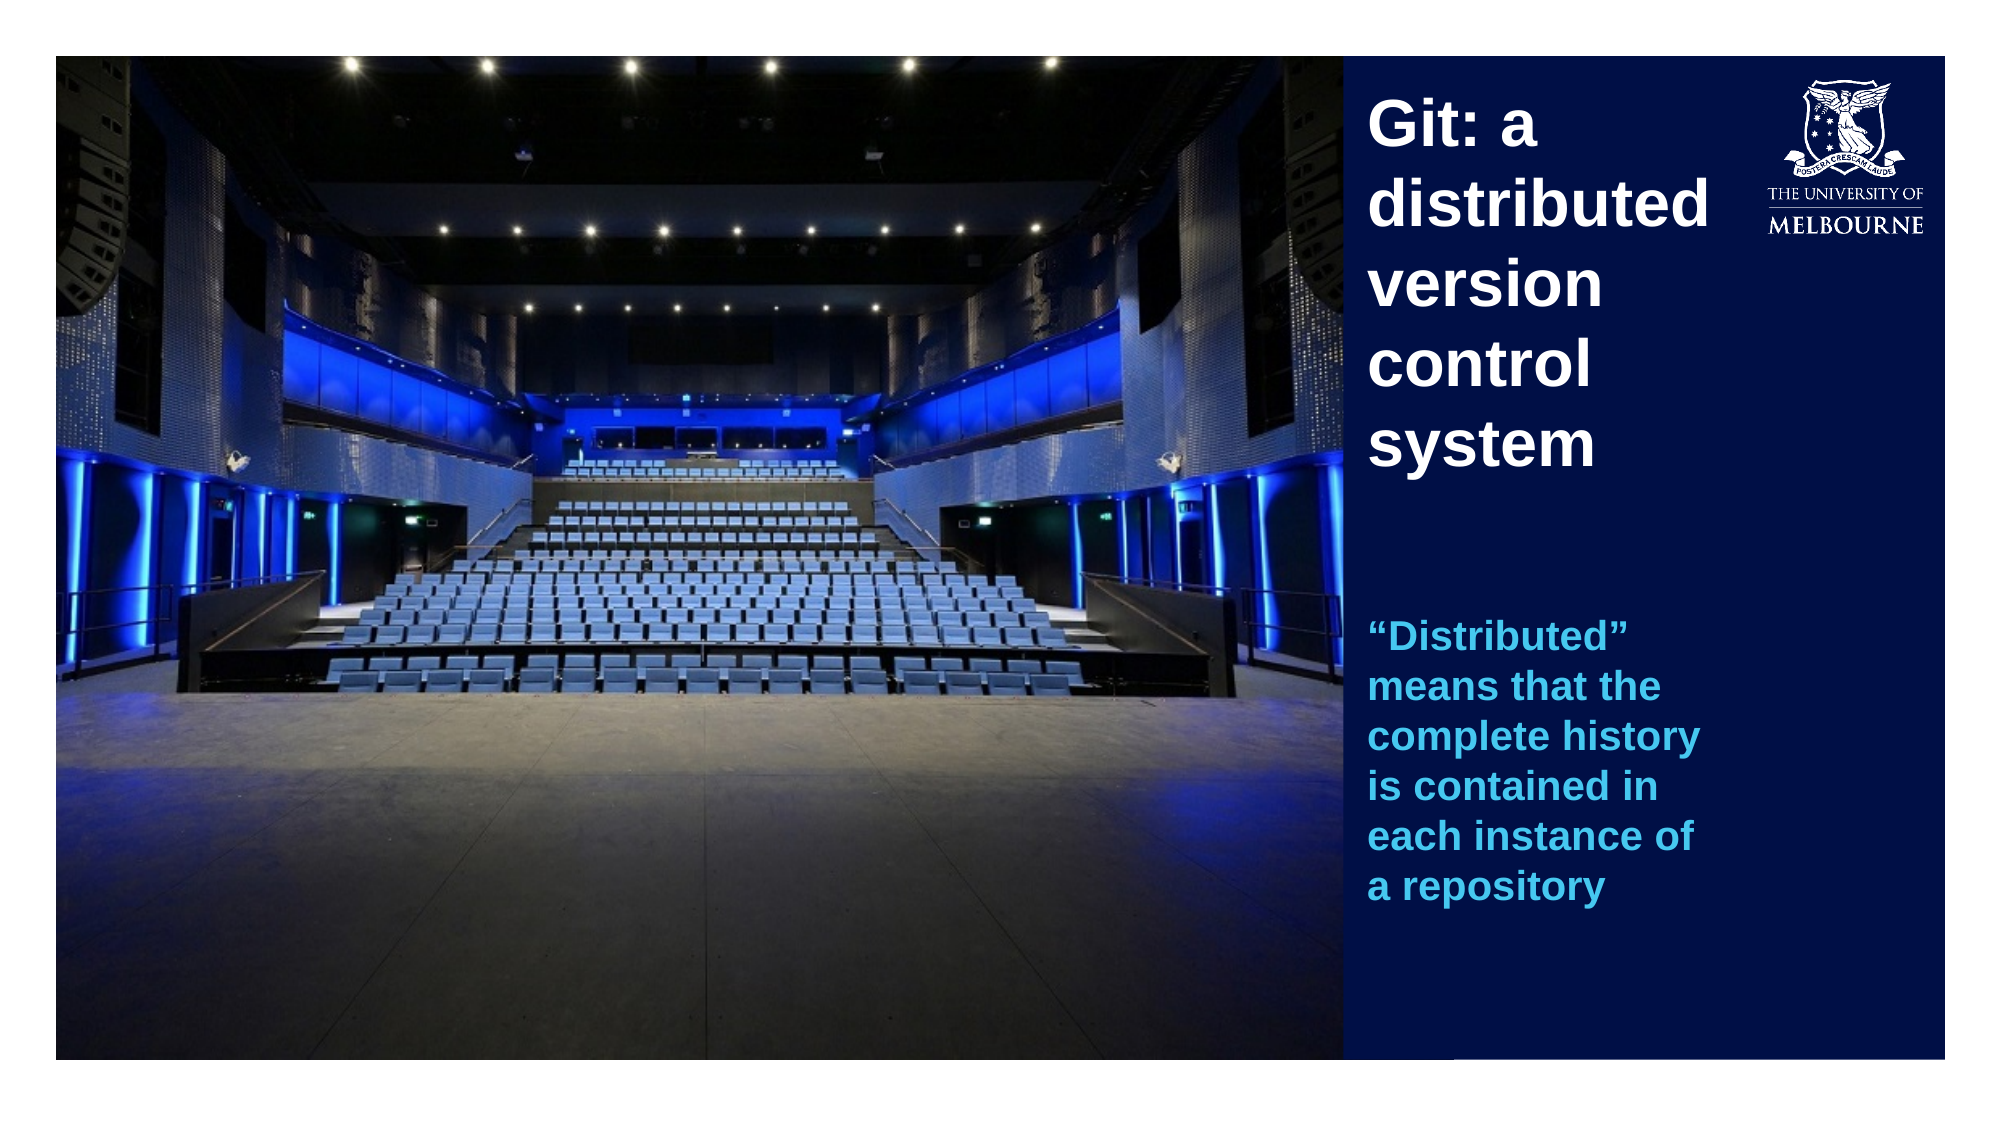

Hidden slide Title goes here
Git: a distributed version control system

“Distributed” means that the complete history is contained in each instance of a repository